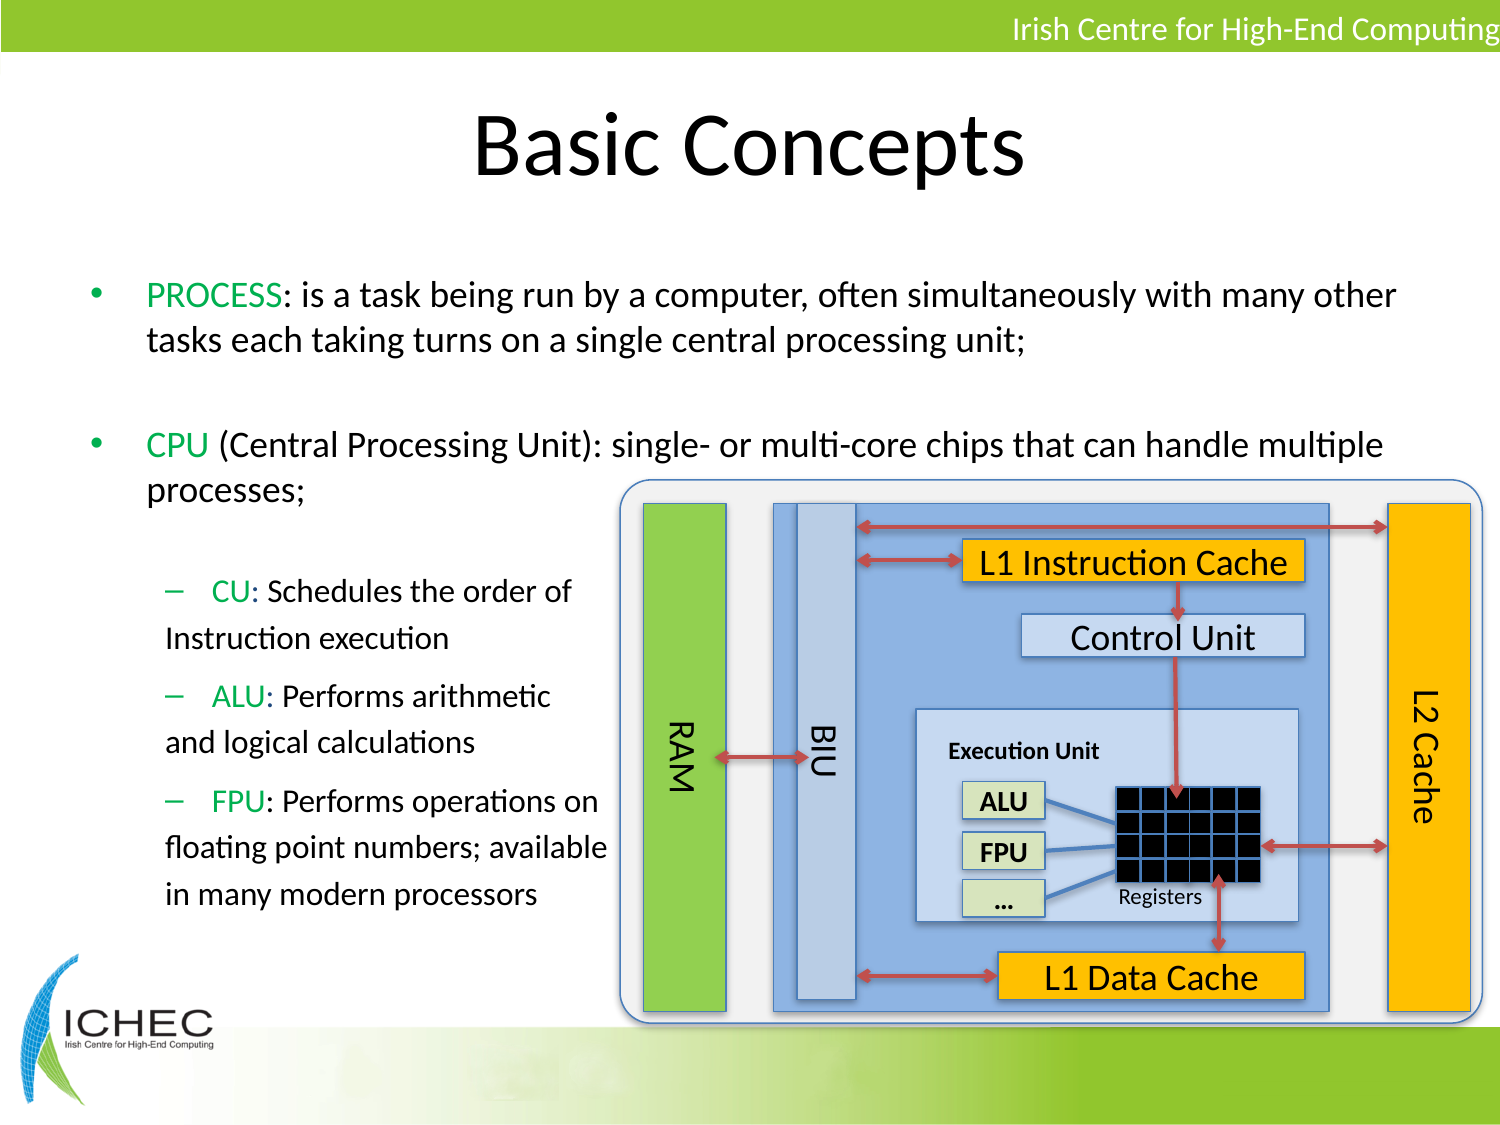

# Basic Concepts
PROCESS: is a task being run by a computer, often simultaneously with many other tasks each taking turns on a single central processing unit;

CPU (Central Processing Unit): single- or multi-core chips that can handle multiple processes;

CU: Schedules the order of
Instruction execution

ALU: Performs arithmetic
and logical calculations

FPU: Performs operations on
floating point numbers; available
in many modern processors

RAM

BIU
L2 Cache
L1 Instruction Cache
Control Unit

Execution Unit
ALU

FPU
Registers
…
L1 Data Cache